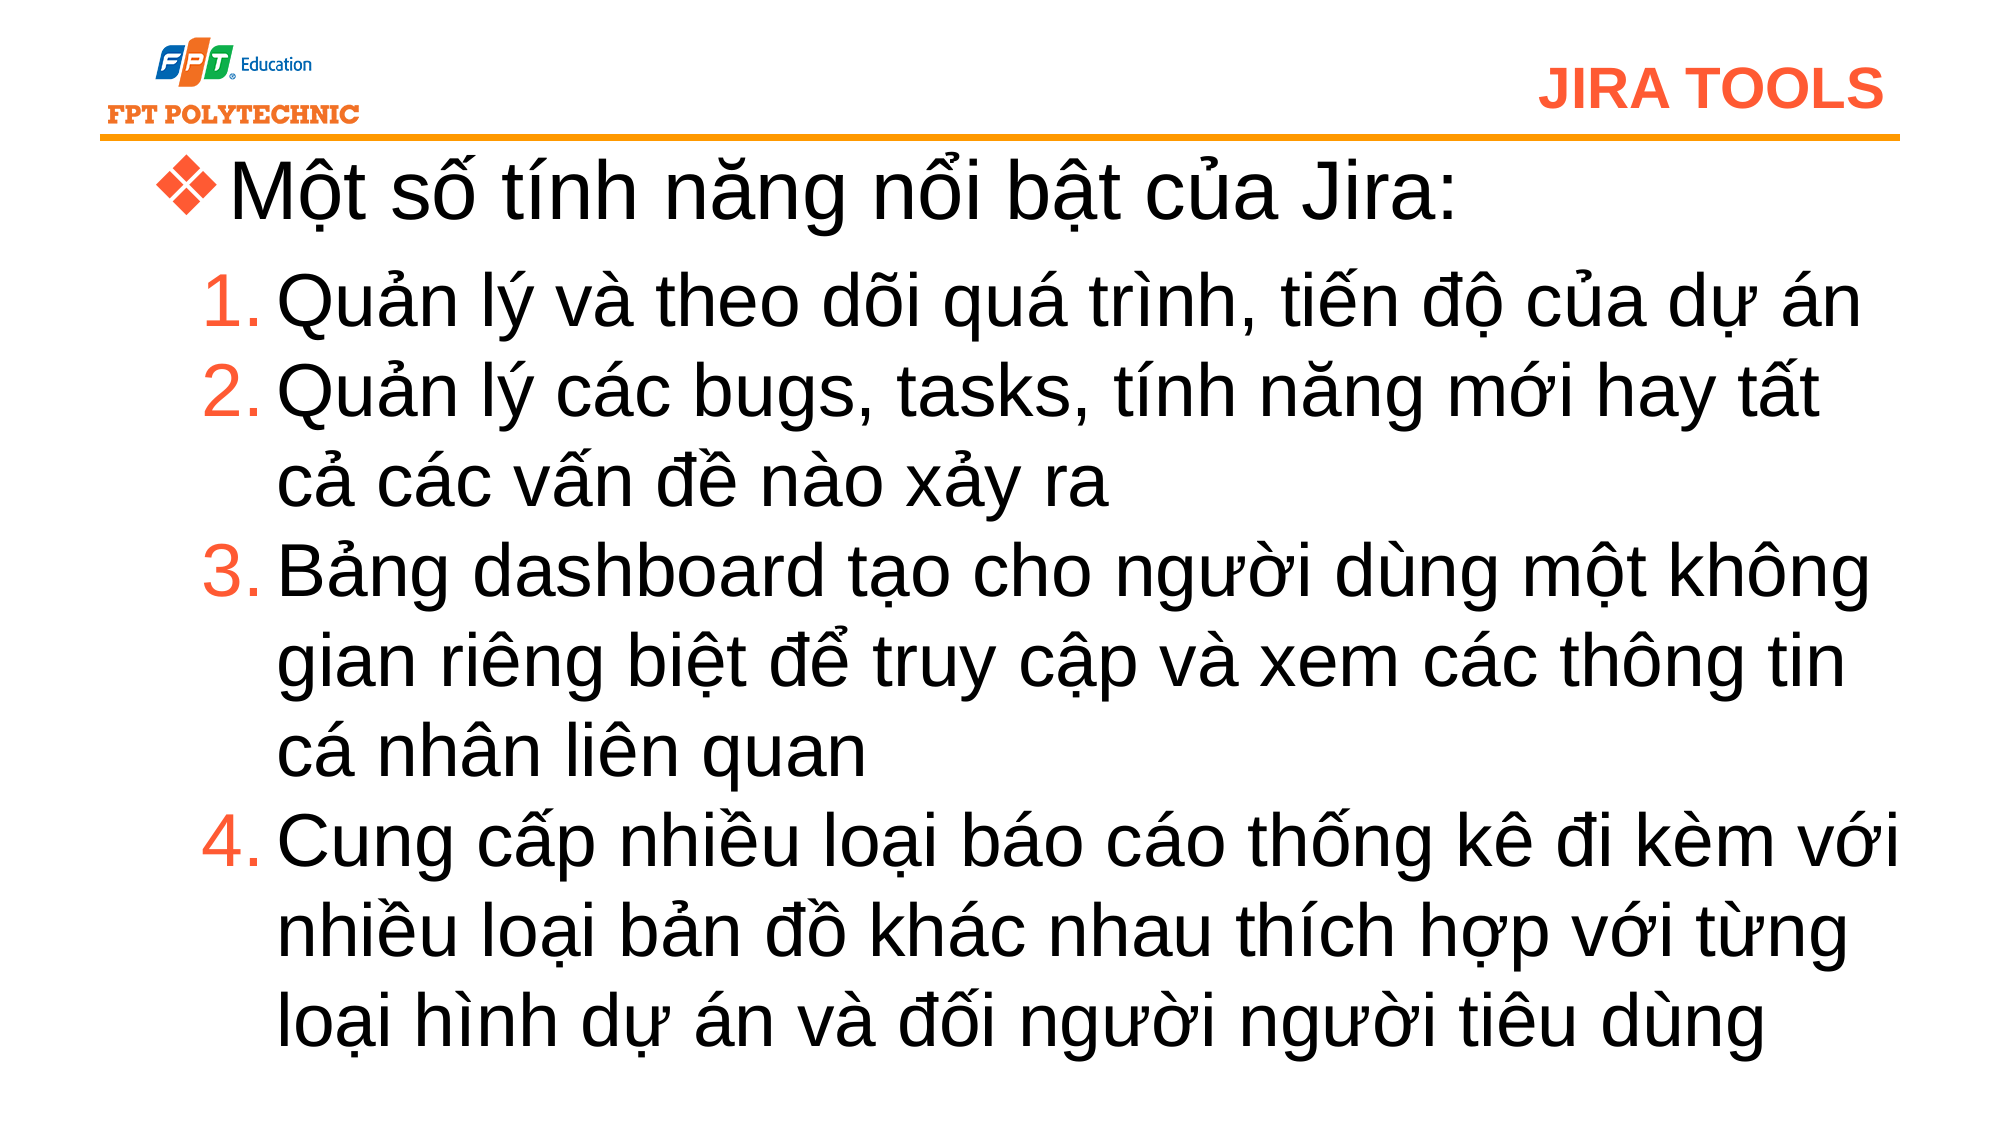

# jira tools
Một số tính năng nổi bật của Jira:
Quản lý và theo dõi quá trình, tiến độ của dự án
Quản lý các bugs, tasks, tính năng mới hay tất cả các vấn đề nào xảy ra
Bảng dashboard tạo cho người dùng một không gian riêng biệt để truy cập và xem các thông tin cá nhân liên quan
Cung cấp nhiều loại báo cáo thống kê đi kèm với nhiều loại bản đồ khác nhau thích hợp với từng loại hình dự án và đối người người tiêu dùng